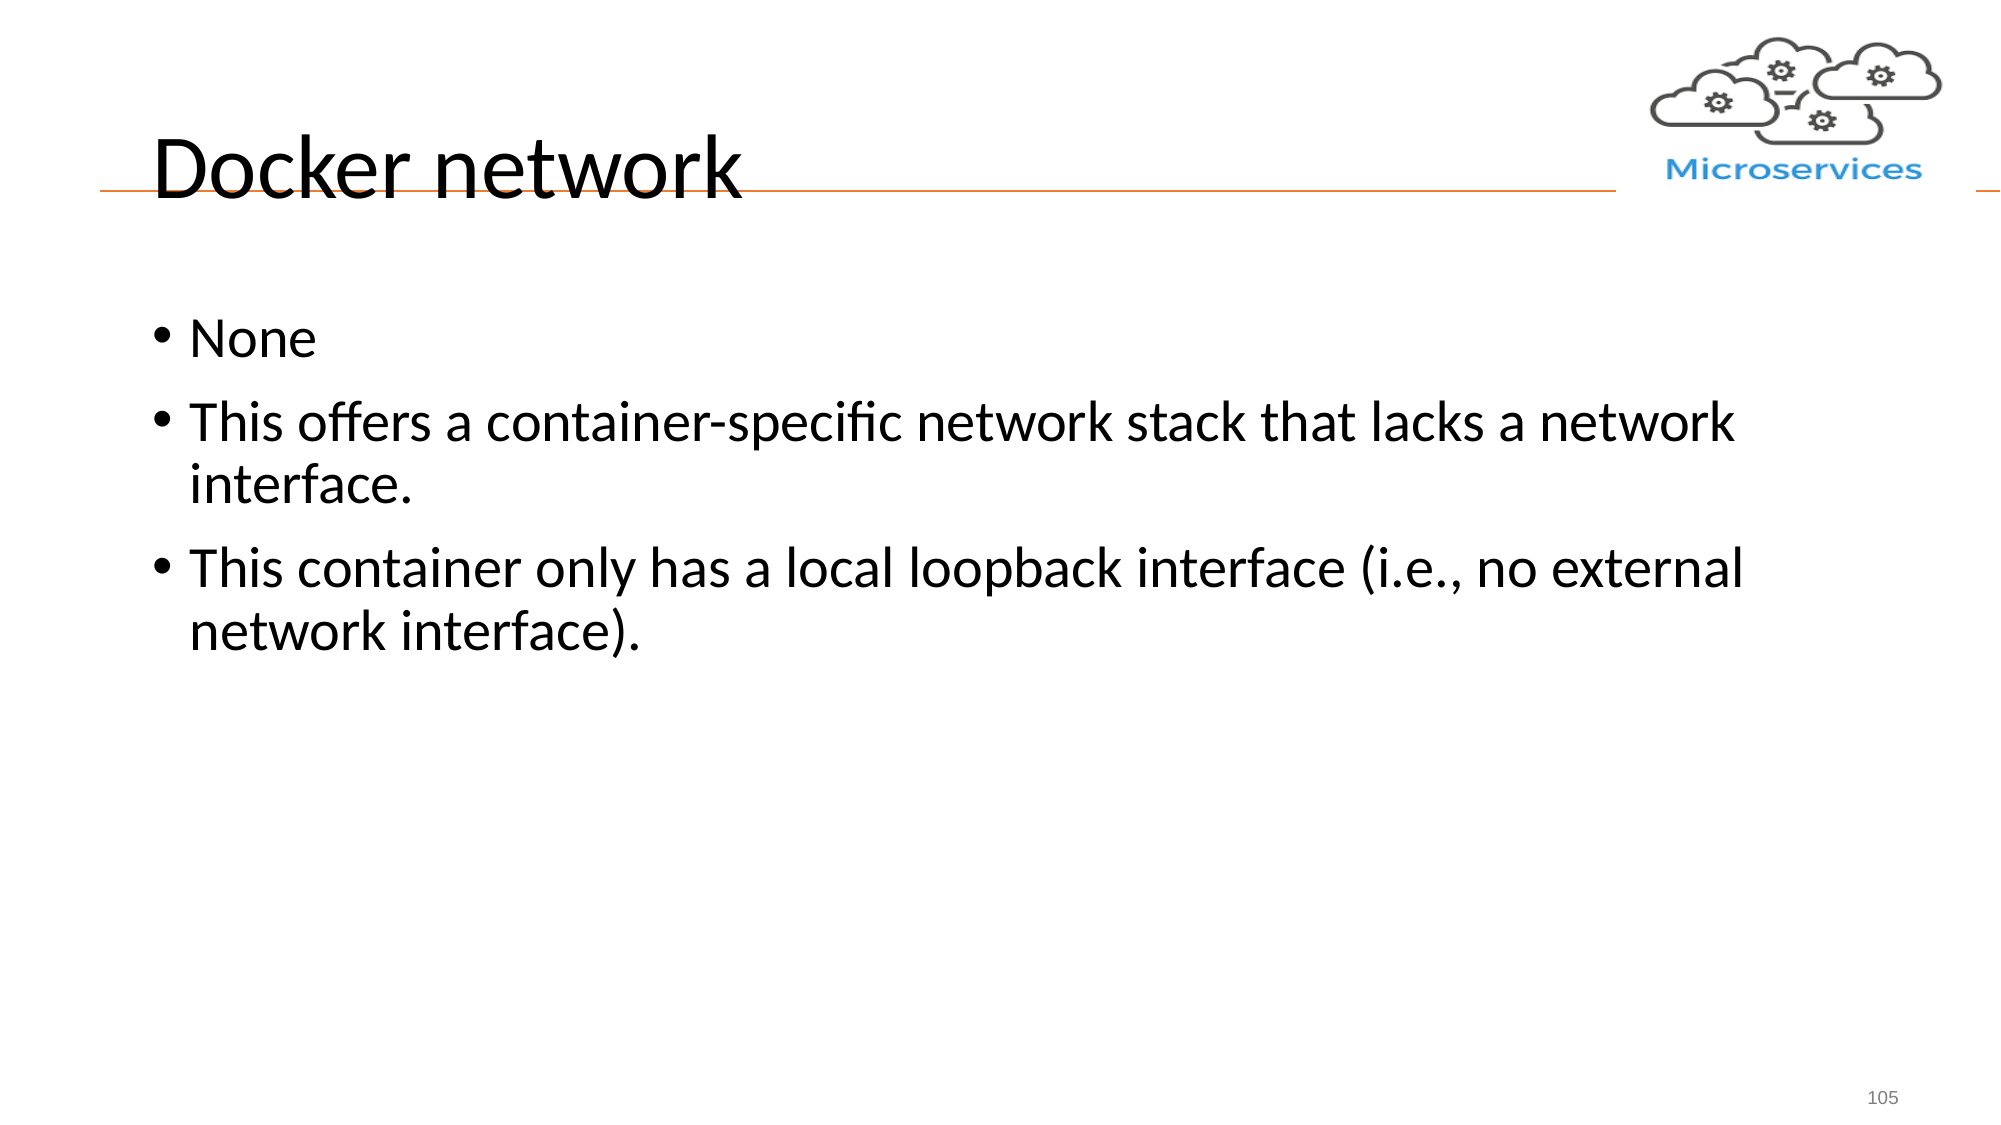

# Docker network
None
This offers a container-specific network stack that lacks a network interface.
This container only has a local loopback interface (i.e., no external network interface).